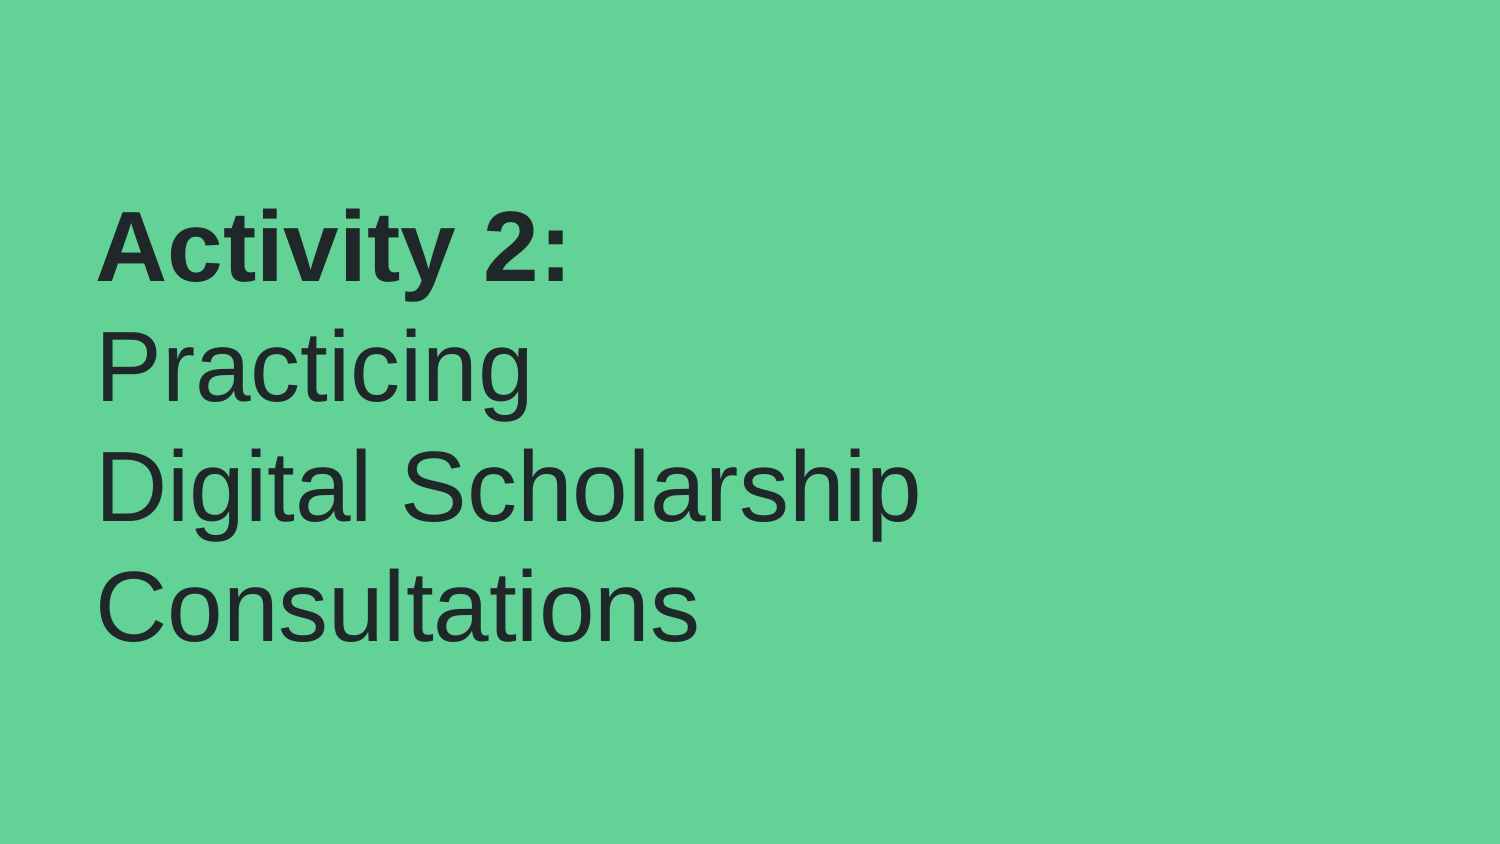

# Activity 2:
Practicing
Digital Scholarship Consultations